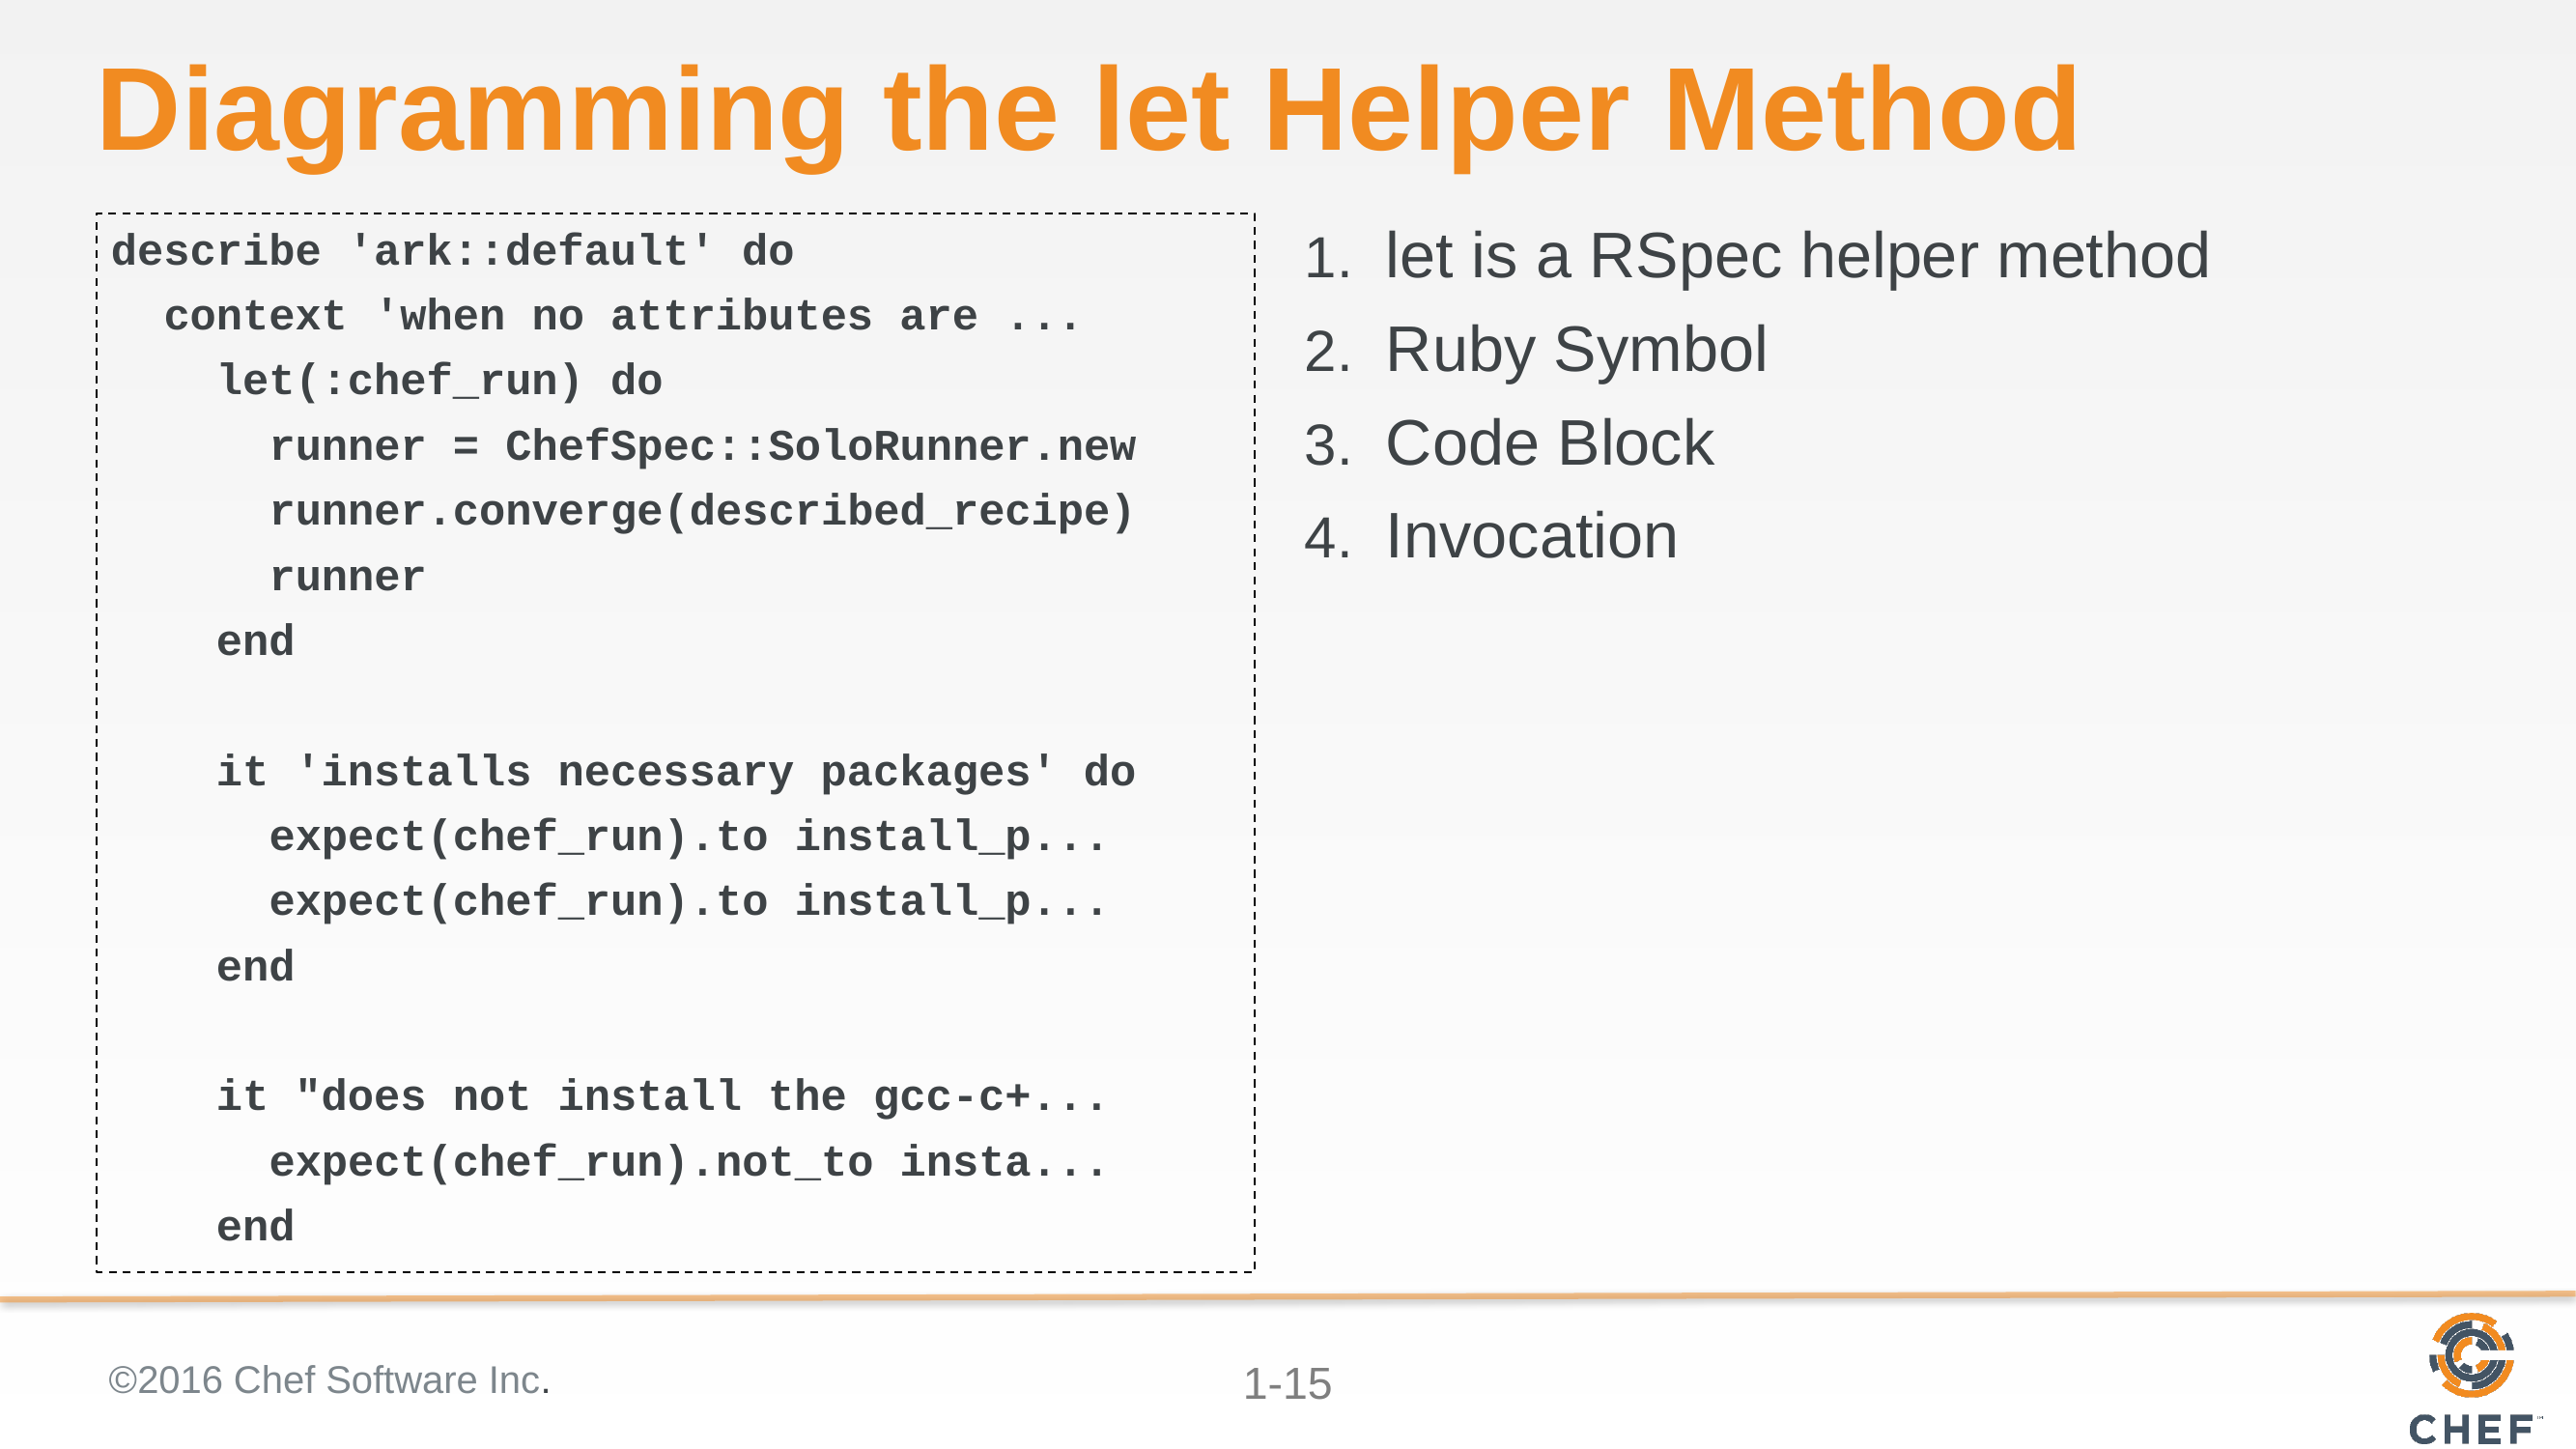

# Diagramming the let Helper Method
describe 'ark::default' do
  context 'when no attributes are ...
    let(:chef_run) do
      runner = ChefSpec::SoloRunner.new
      runner.converge(described_recipe)
      runner
    end

    it 'installs necessary packages' do
      expect(chef_run).to install_p...
      expect(chef_run).to install_p...
    end

    it "does not install the gcc-c+...
      expect(chef_run).not_to insta...
    end
let is a RSpec helper method
Ruby Symbol
Code Block
Invocation